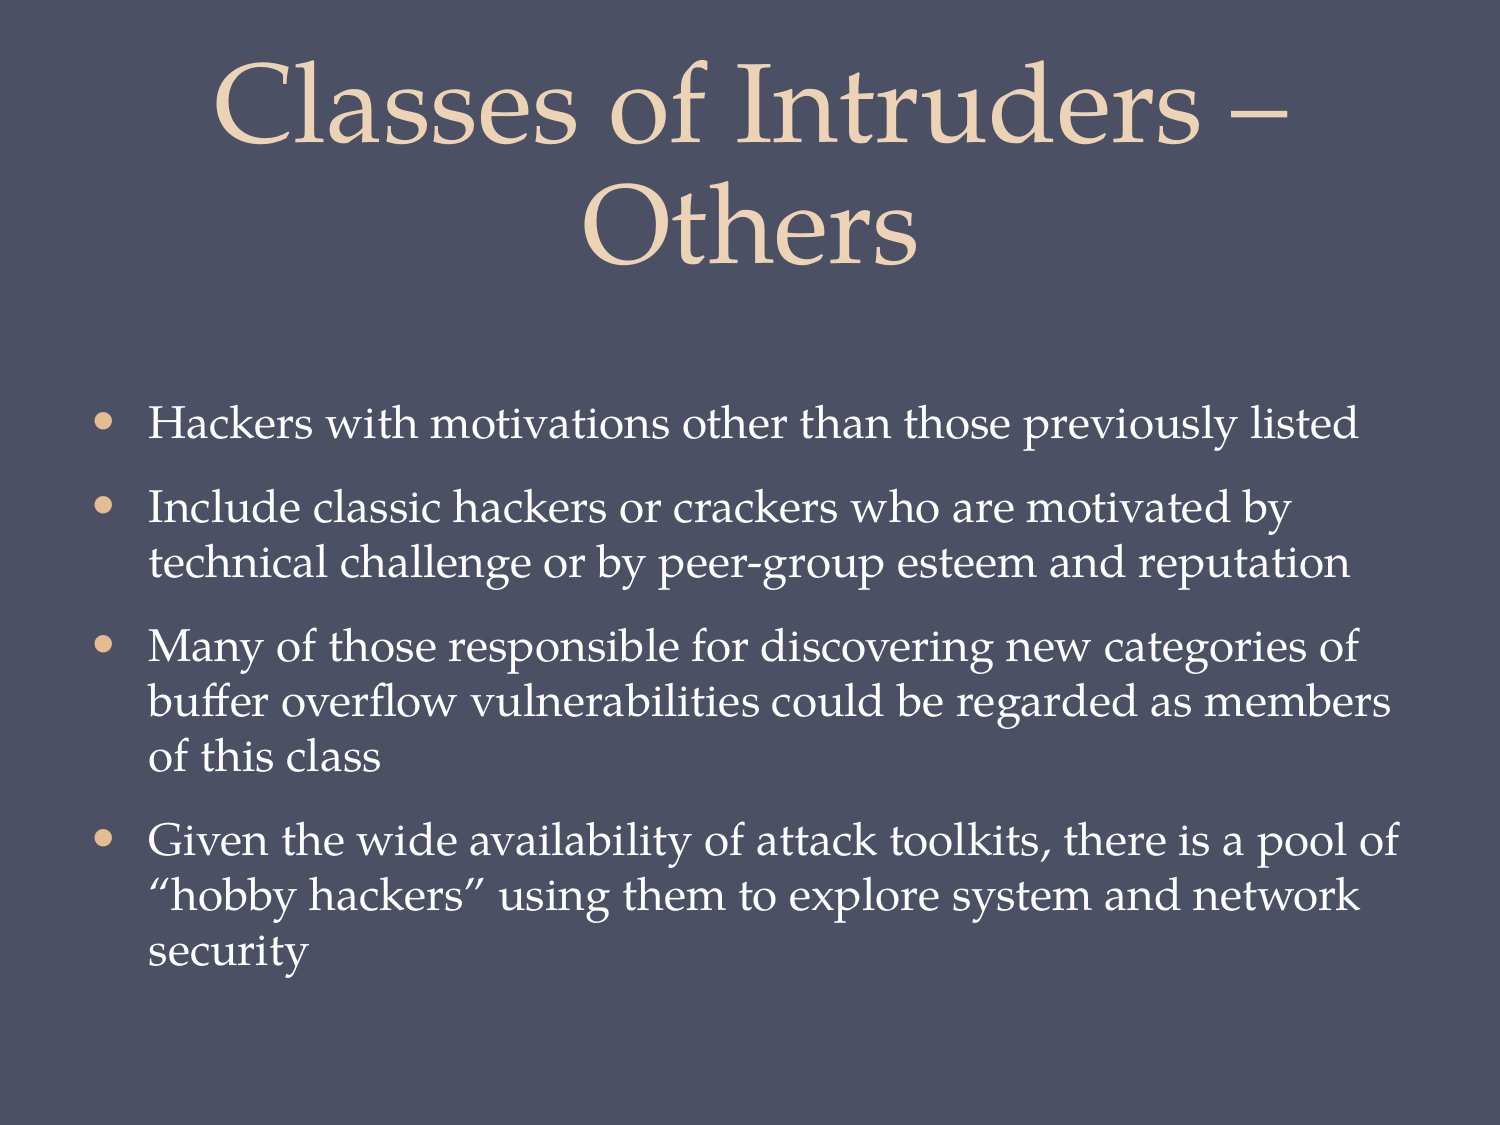

# Classes of Intruders – Others
Hackers with motivations other than those previously listed
Include classic hackers or crackers who are motivated by technical challenge or by peer-group esteem and reputation
Many of those responsible for discovering new categories of buffer overflow vulnerabilities could be regarded as members of this class
Given the wide availability of attack toolkits, there is a pool of “hobby hackers” using them to explore system and network security